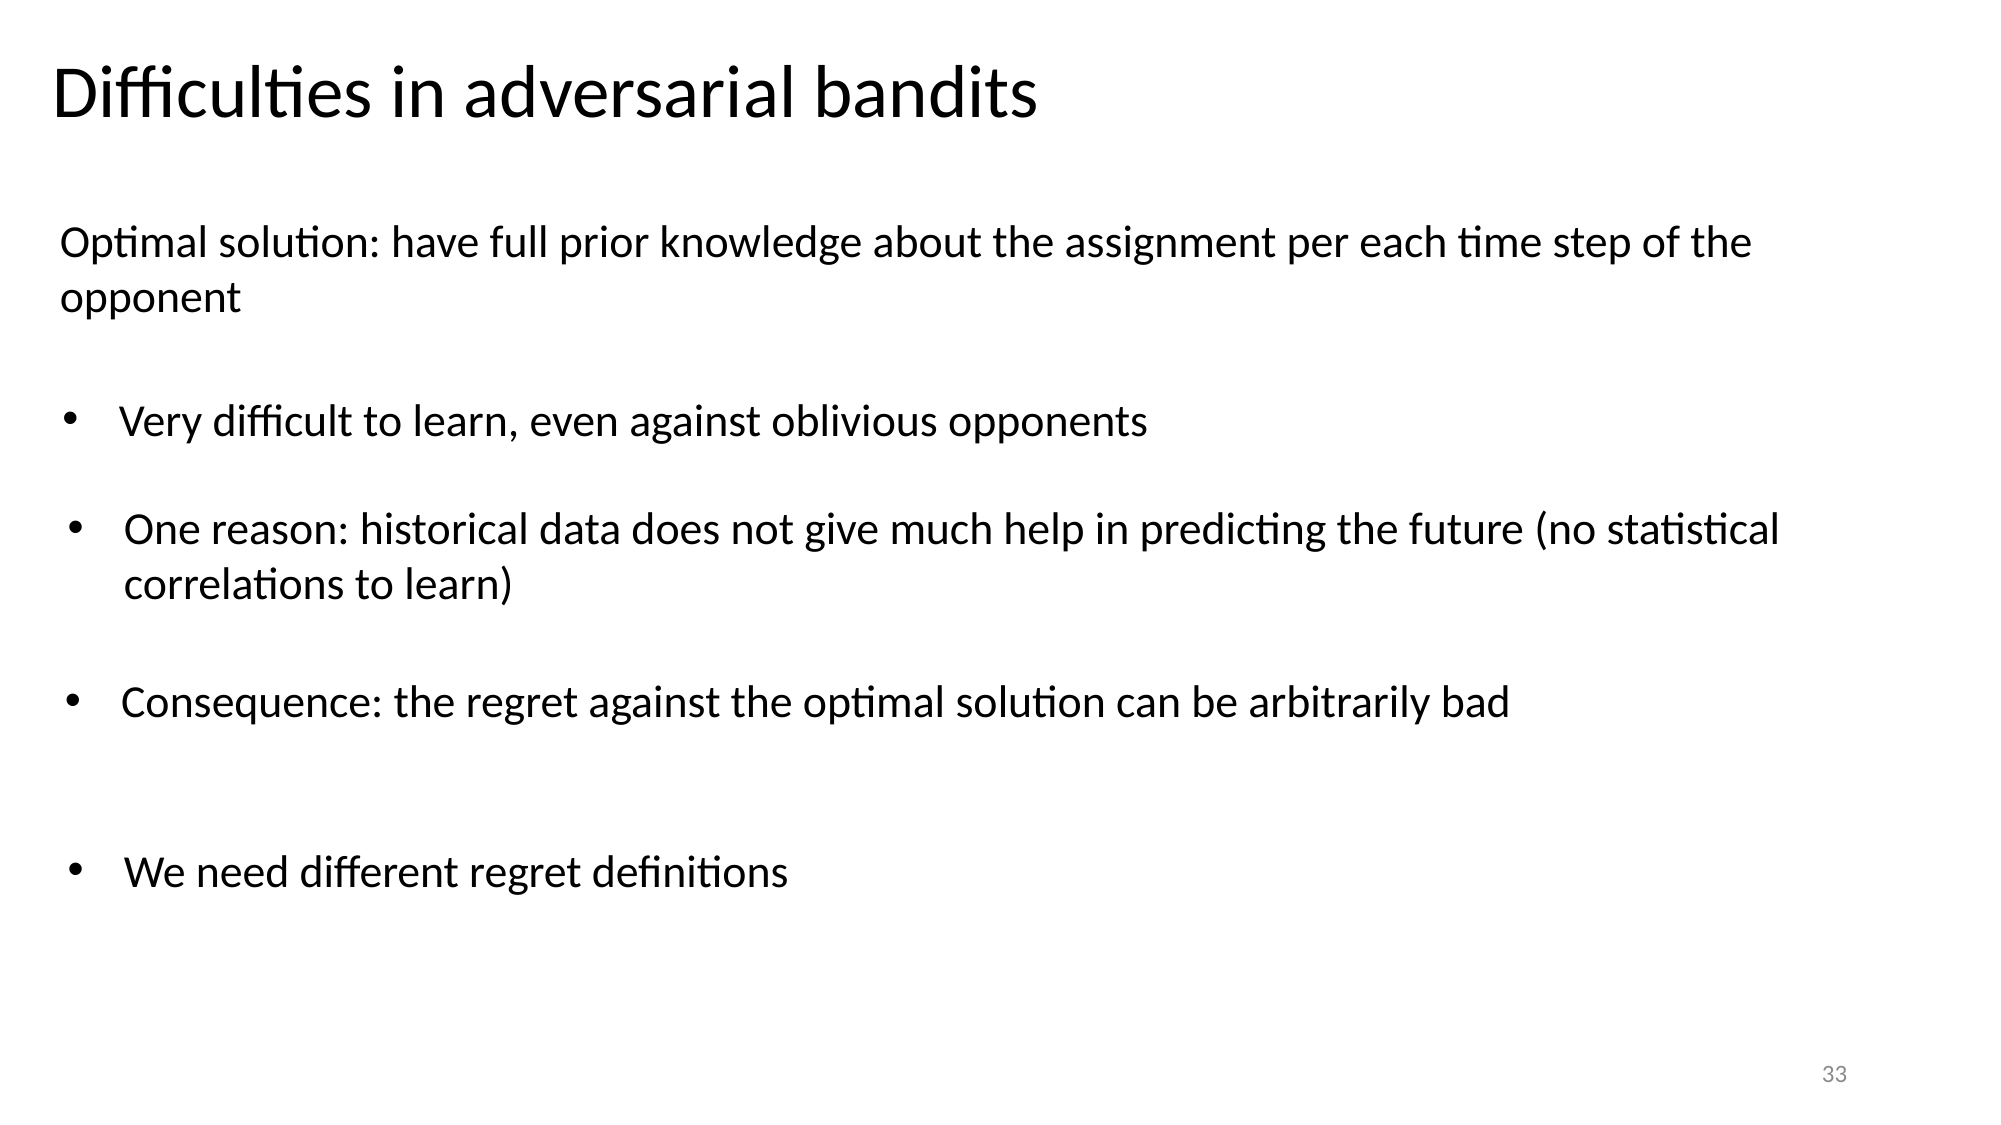

# Difficulties in adversarial bandits
Optimal solution: have full prior knowledge about the assignment per each time step of the opponent
Very difficult to learn, even against oblivious opponents
One reason: historical data does not give much help in predicting the future (no statistical correlations to learn)
Consequence: the regret against the optimal solution can be arbitrarily bad
We need different regret definitions
33